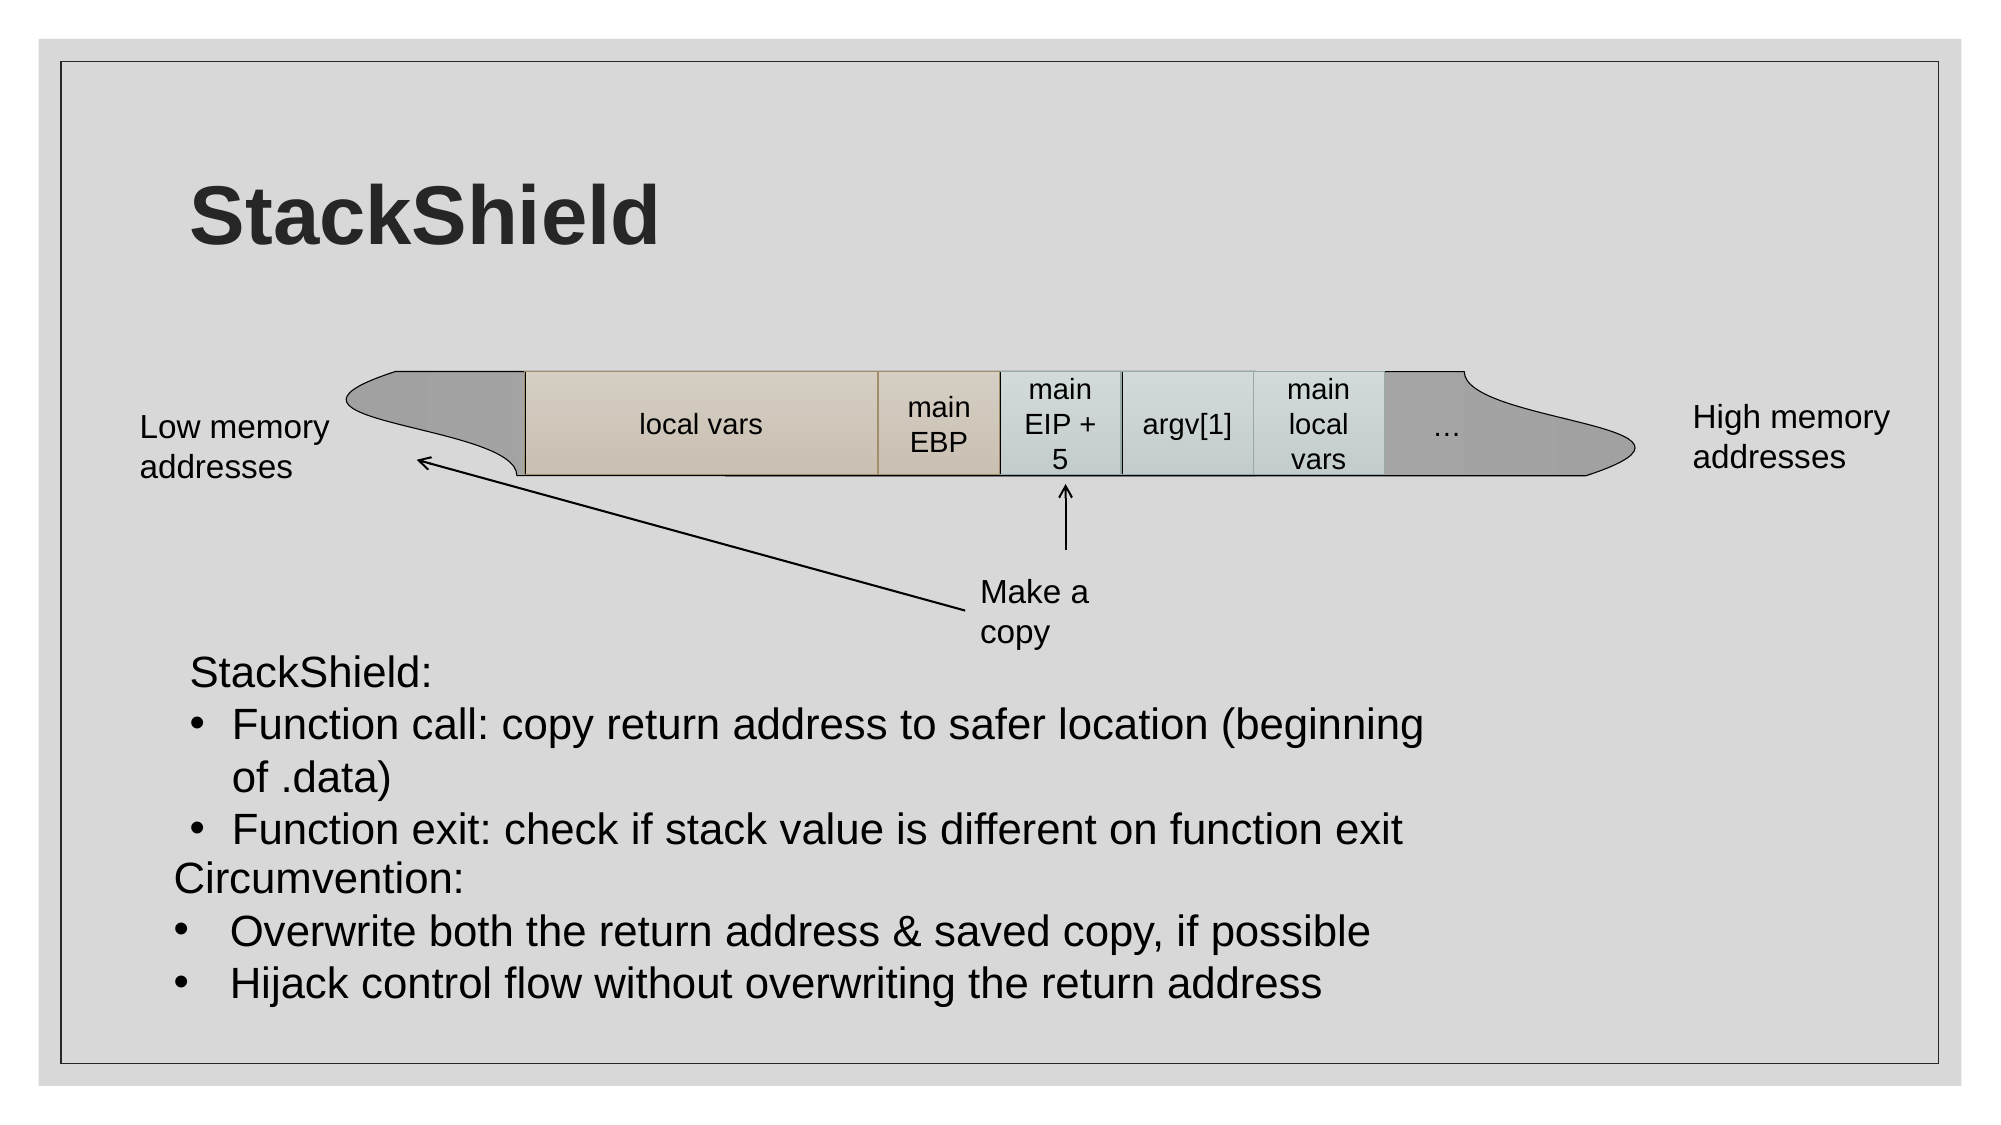

# StackShield
local vars
main EBP
main EIP + 5
argv[1]
main local vars
High memory
addresses
Low memory
addresses
…
Make a copy
StackShield:
Function call: copy return address to safer location (beginning of .data)
Function exit: check if stack value is different on function exit
Circumvention:
Overwrite both the return address & saved copy, if possible
Hijack control flow without overwriting the return address